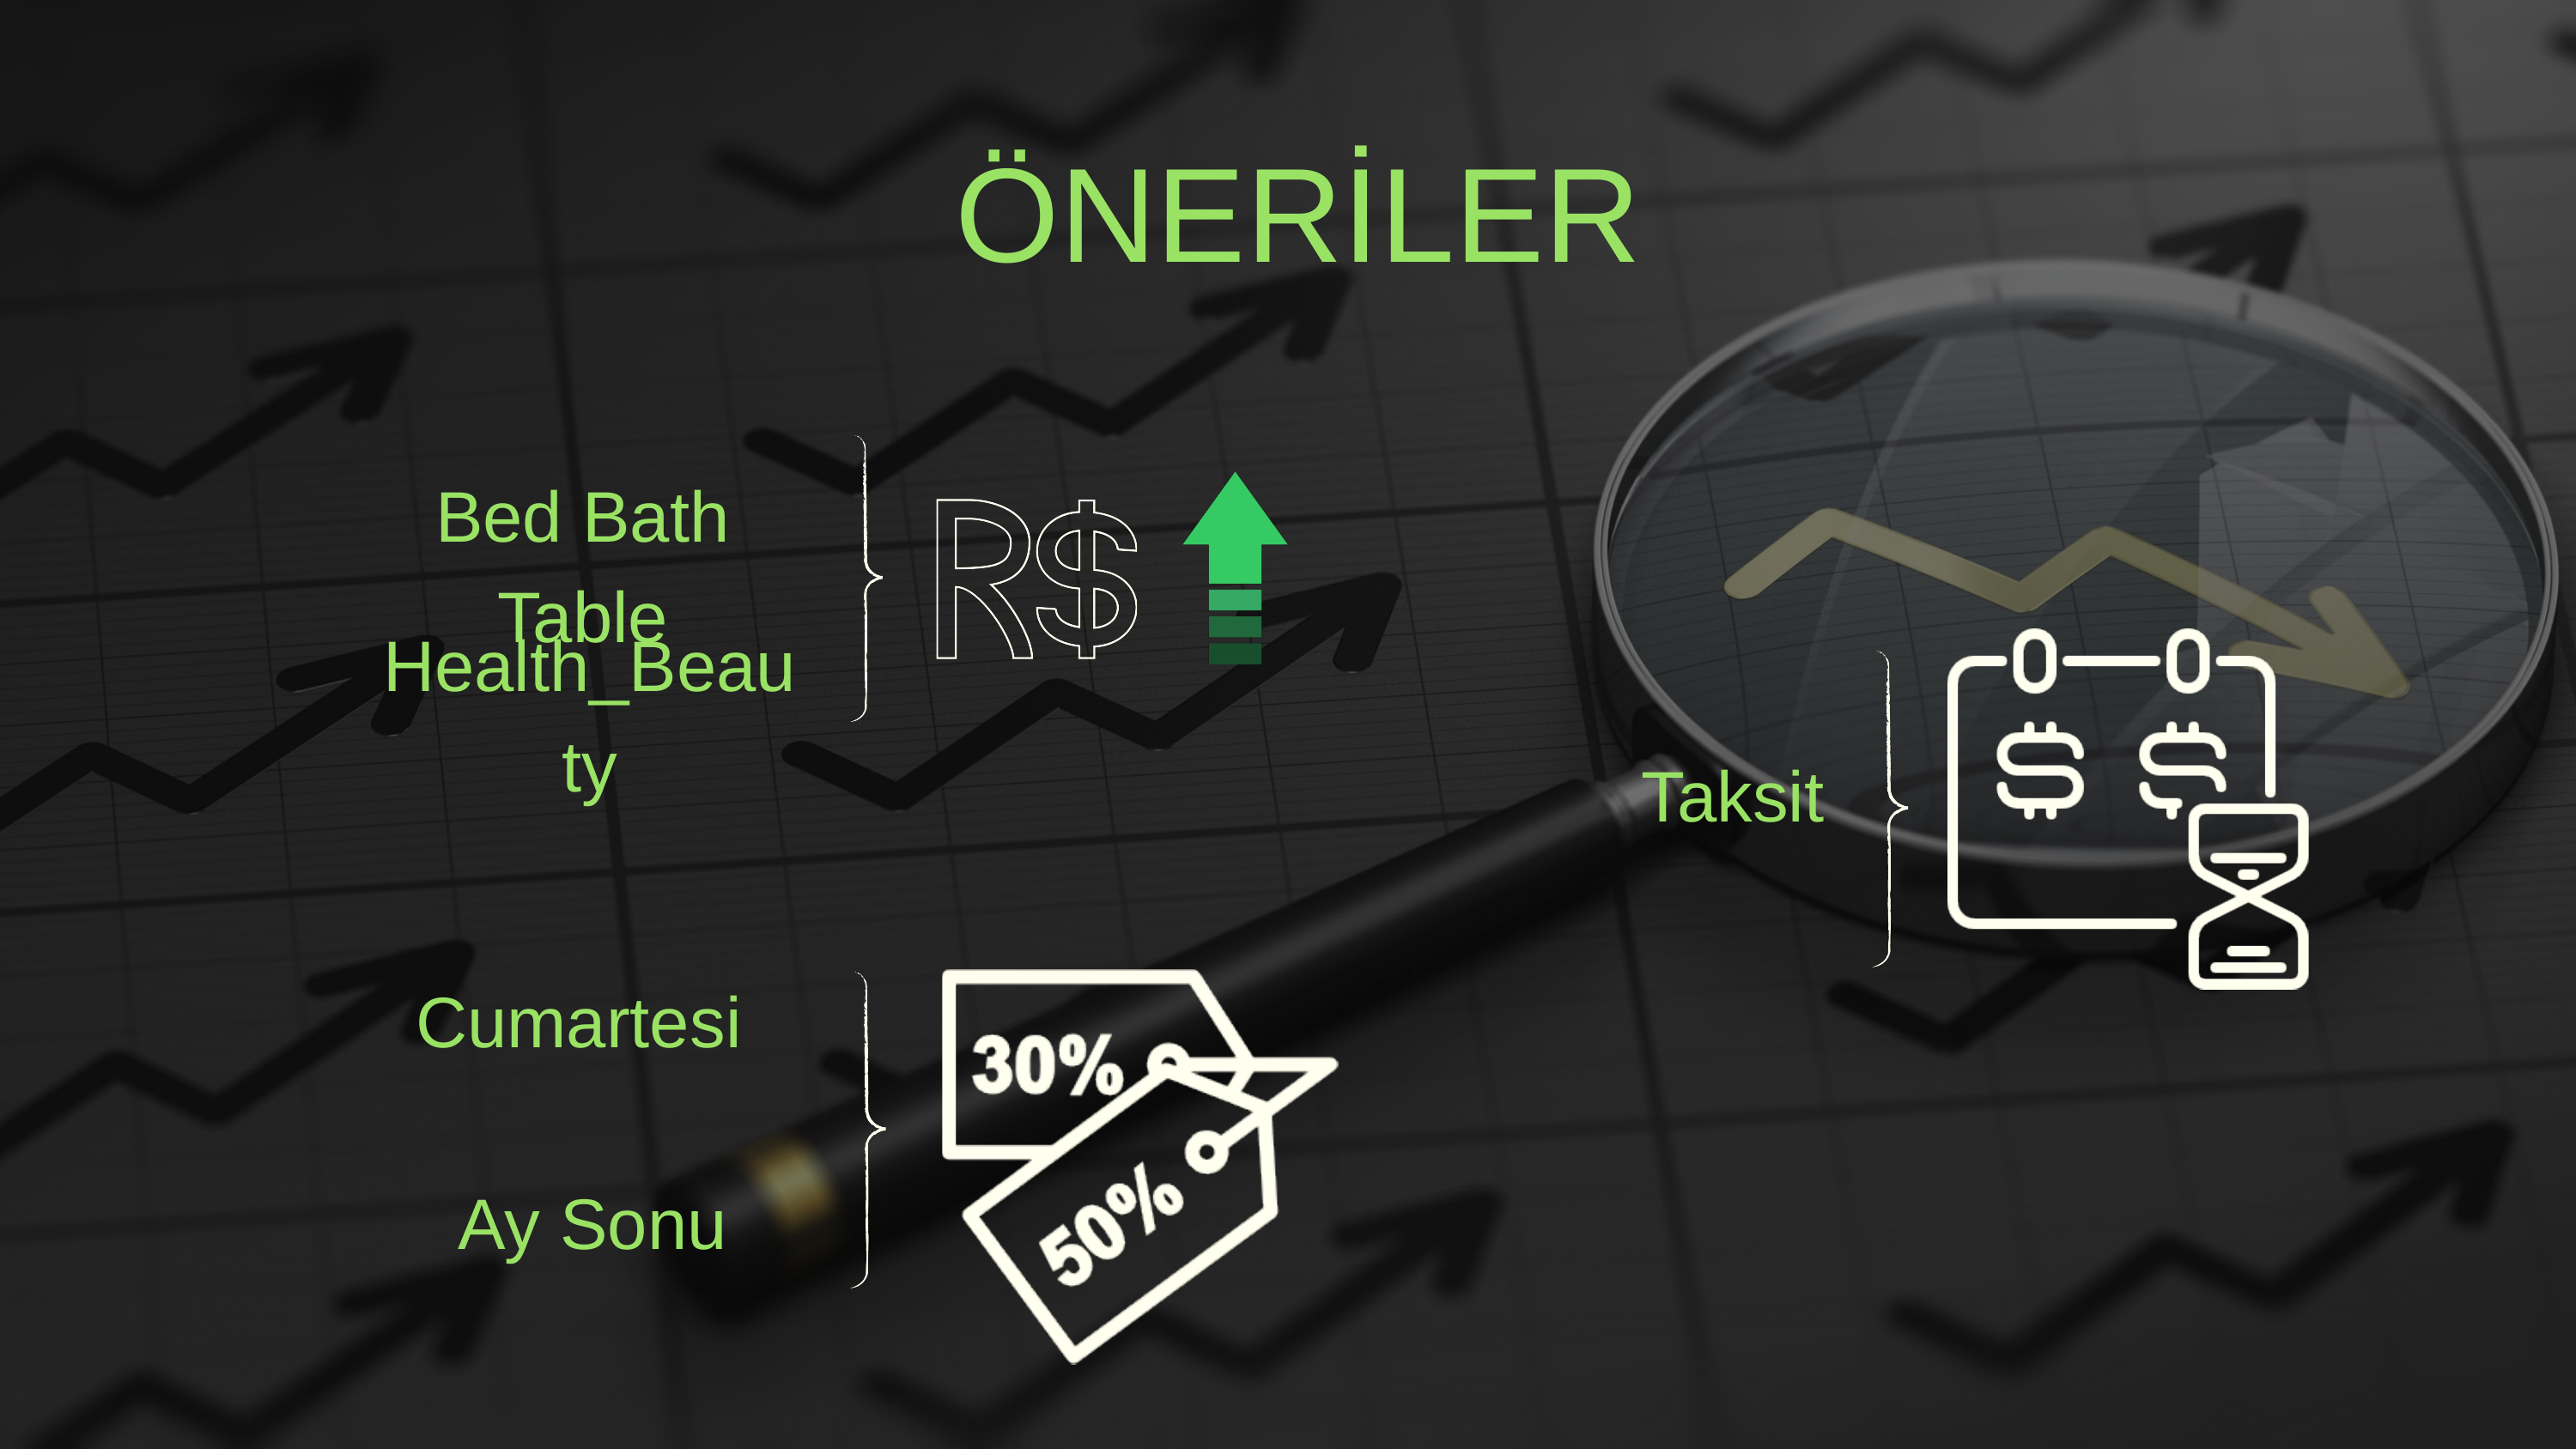

ÖNERİLER

Bed Bath Table

Health_Beauty

Taksit

Cumartesi
Ay Sonu